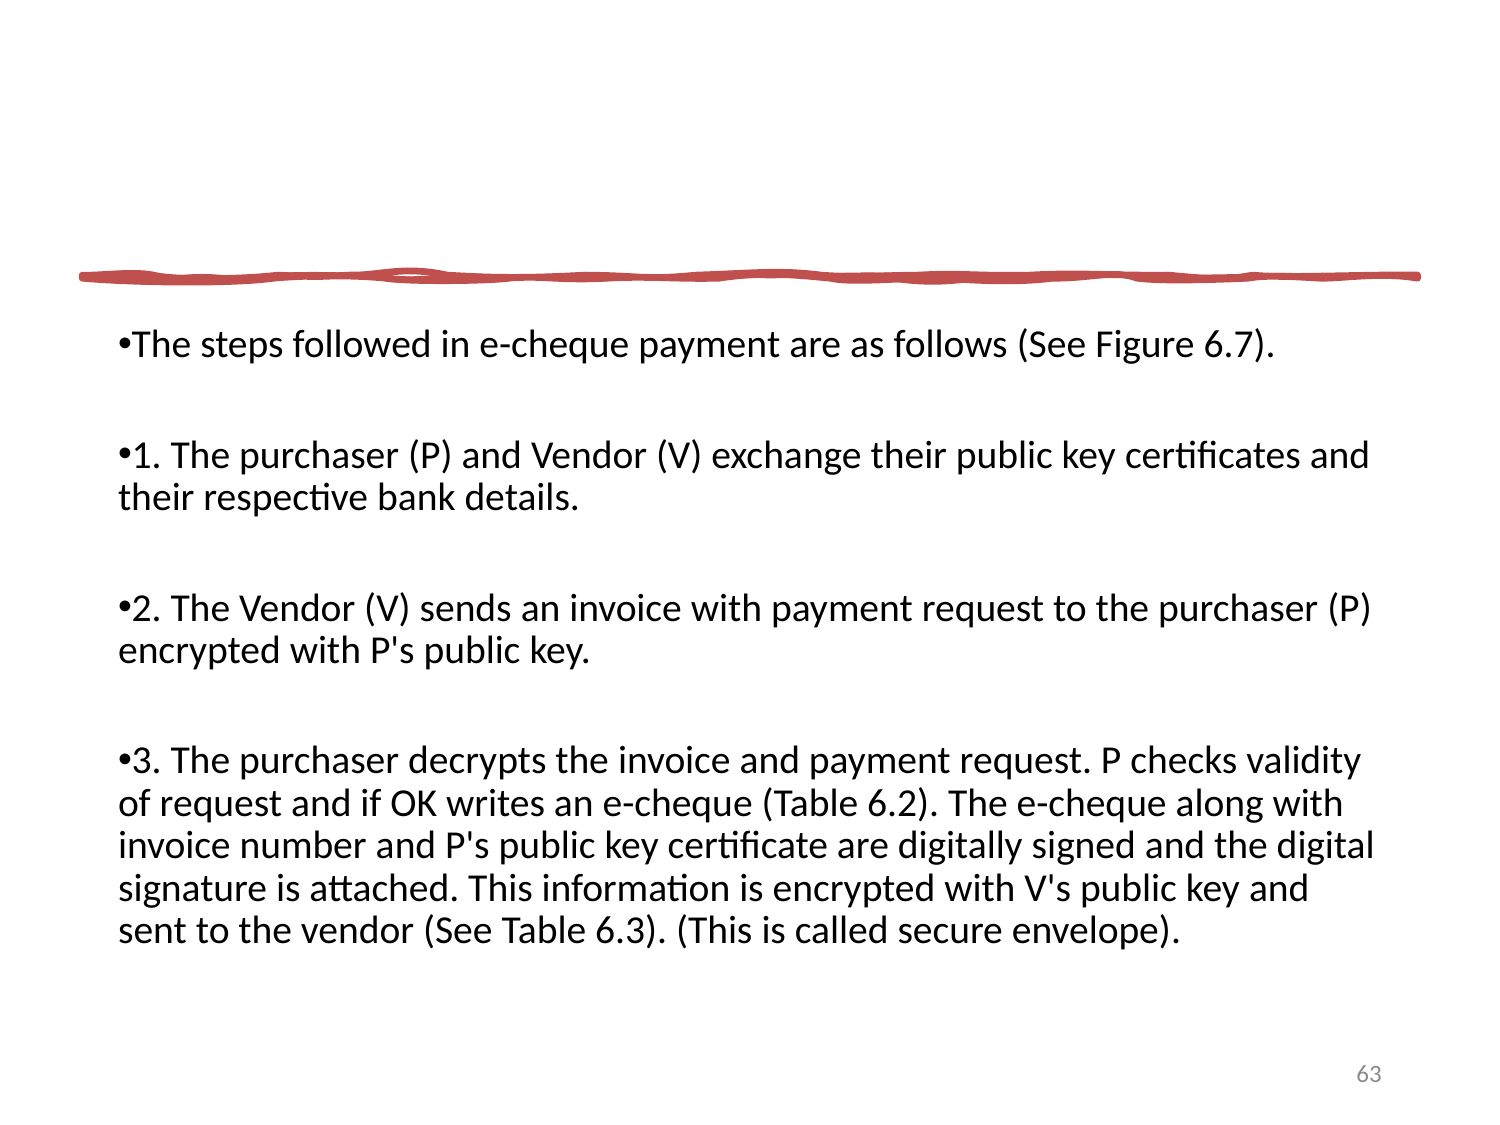

The steps followed in e-cheque payment are as follows (See Figure 6.7).

1. The purchaser (P) and Vendor (V) exchange their public key certificates and their respective bank details.

2. The Vendor (V) sends an invoice with payment request to the purchaser (P) encrypted with P's public key.

3. The purchaser decrypts the invoice and payment request. P checks validity of request and if OK writes an e-cheque (Table 6.2). The e-cheque along with invoice number and P's public key certificate are digitally signed and the digital signature is attached. This information is encrypted with V's public key and sent to the vendor (See Table 6.3). (This is called secure envelope).
63